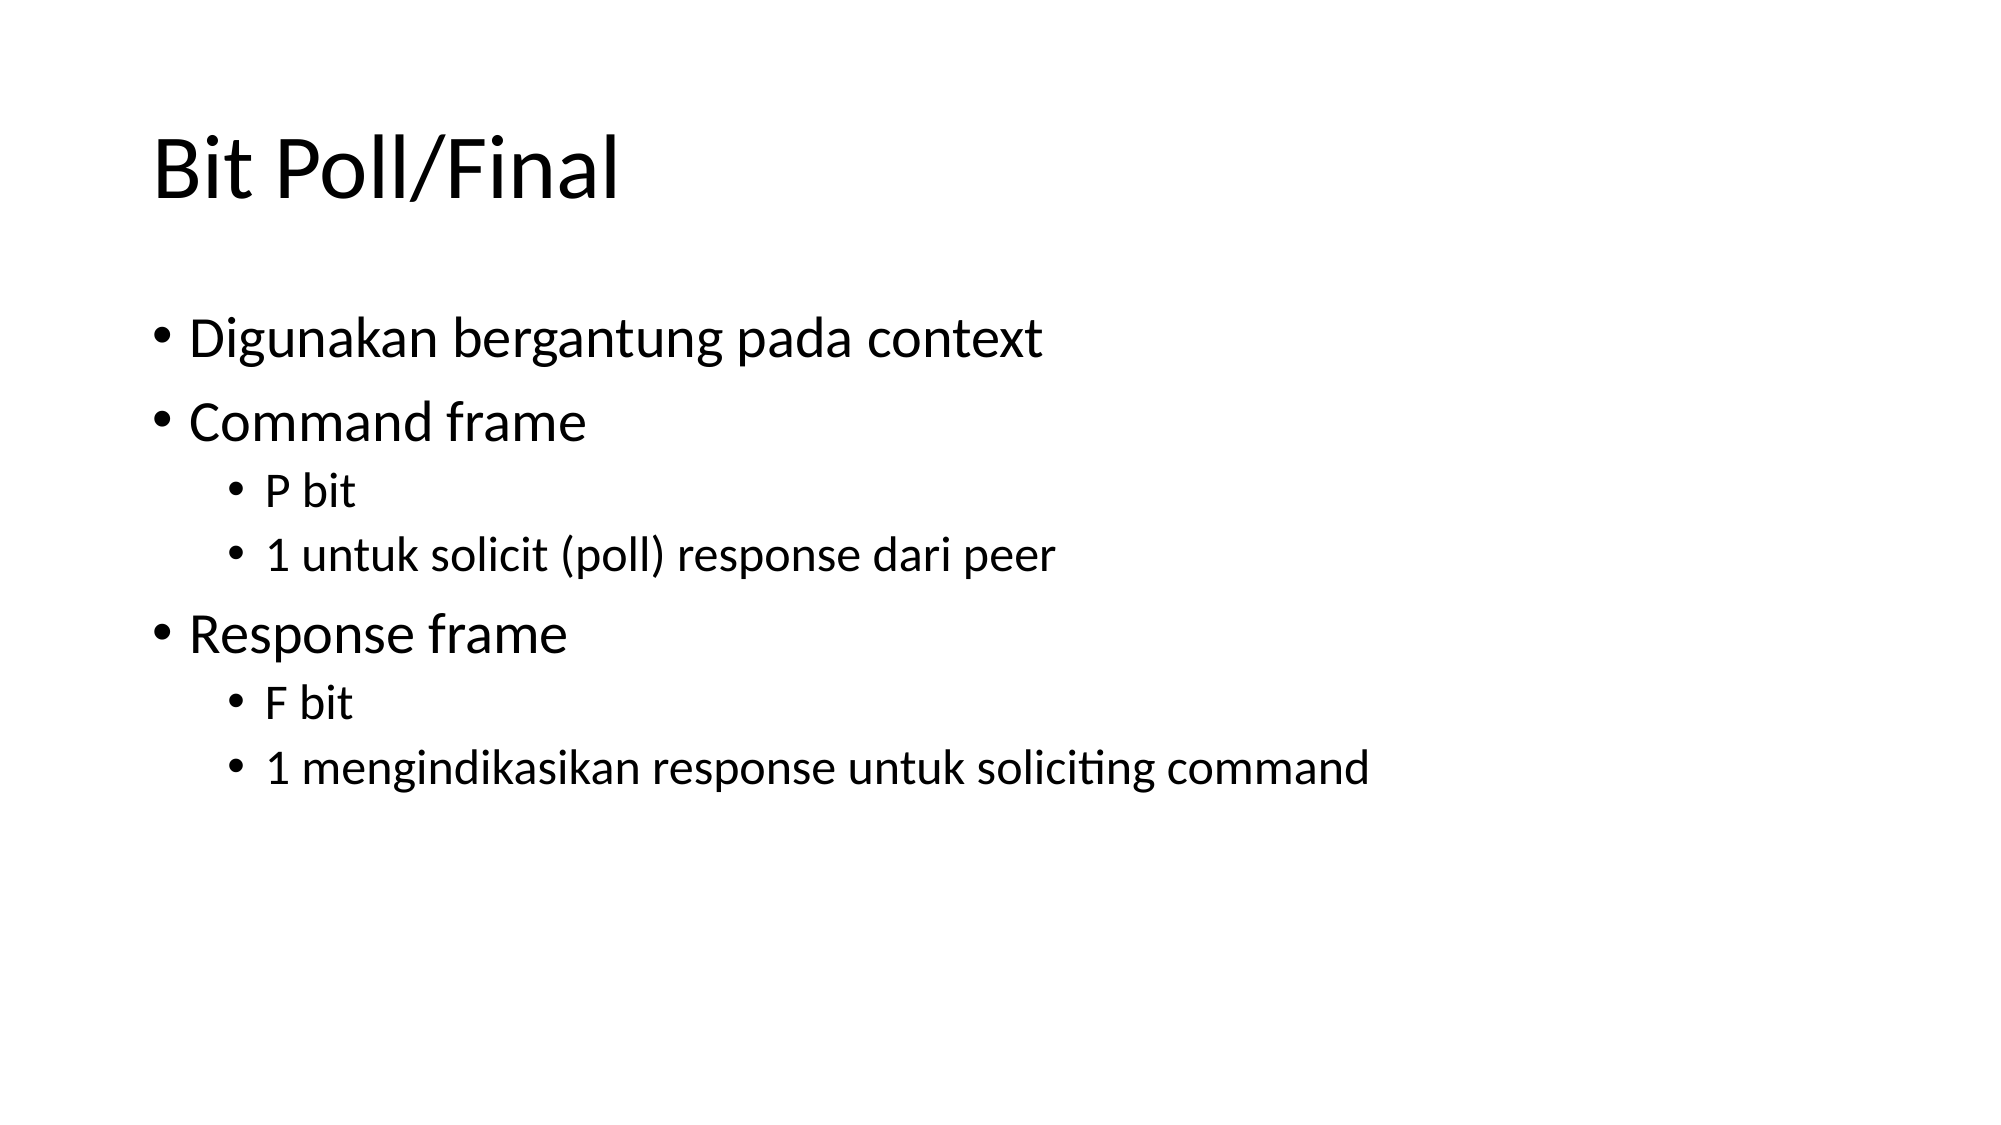

# Bit Poll/Final
Digunakan bergantung pada context
Command frame
P bit
1 untuk solicit (poll) response dari peer
Response frame
F bit
1 mengindikasikan response untuk soliciting command